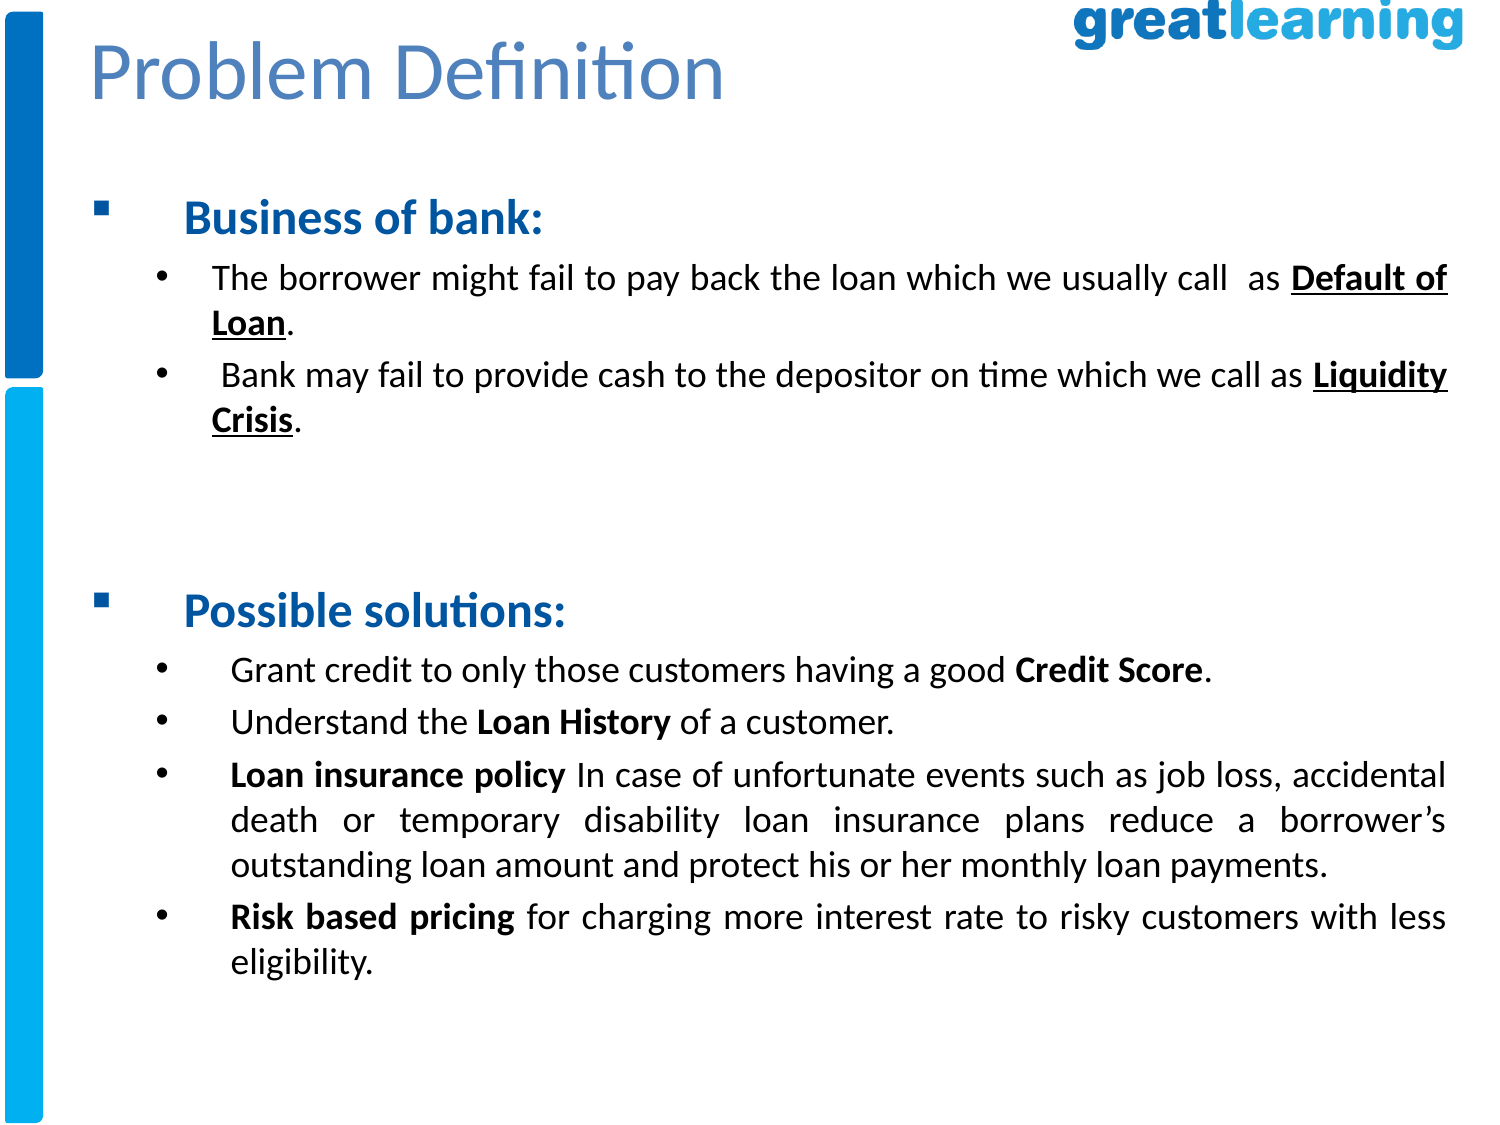

Problem Definition

Business of bank:
The borrower might fail to pay back the loan which we usually call  as Default of Loan.
 Bank may fail to provide cash to the depositor on time which we call as Liquidity Crisis.

Possible solutions:
Grant credit to only those customers having a good Credit Score.
Understand the Loan History of a customer.
Loan insurance policy In case of unfortunate events such as job loss, accidental death or temporary disability loan insurance plans reduce a borrower’s outstanding loan amount and protect his or her monthly loan payments.
Risk based pricing for charging more interest rate to risky customers with less eligibility.